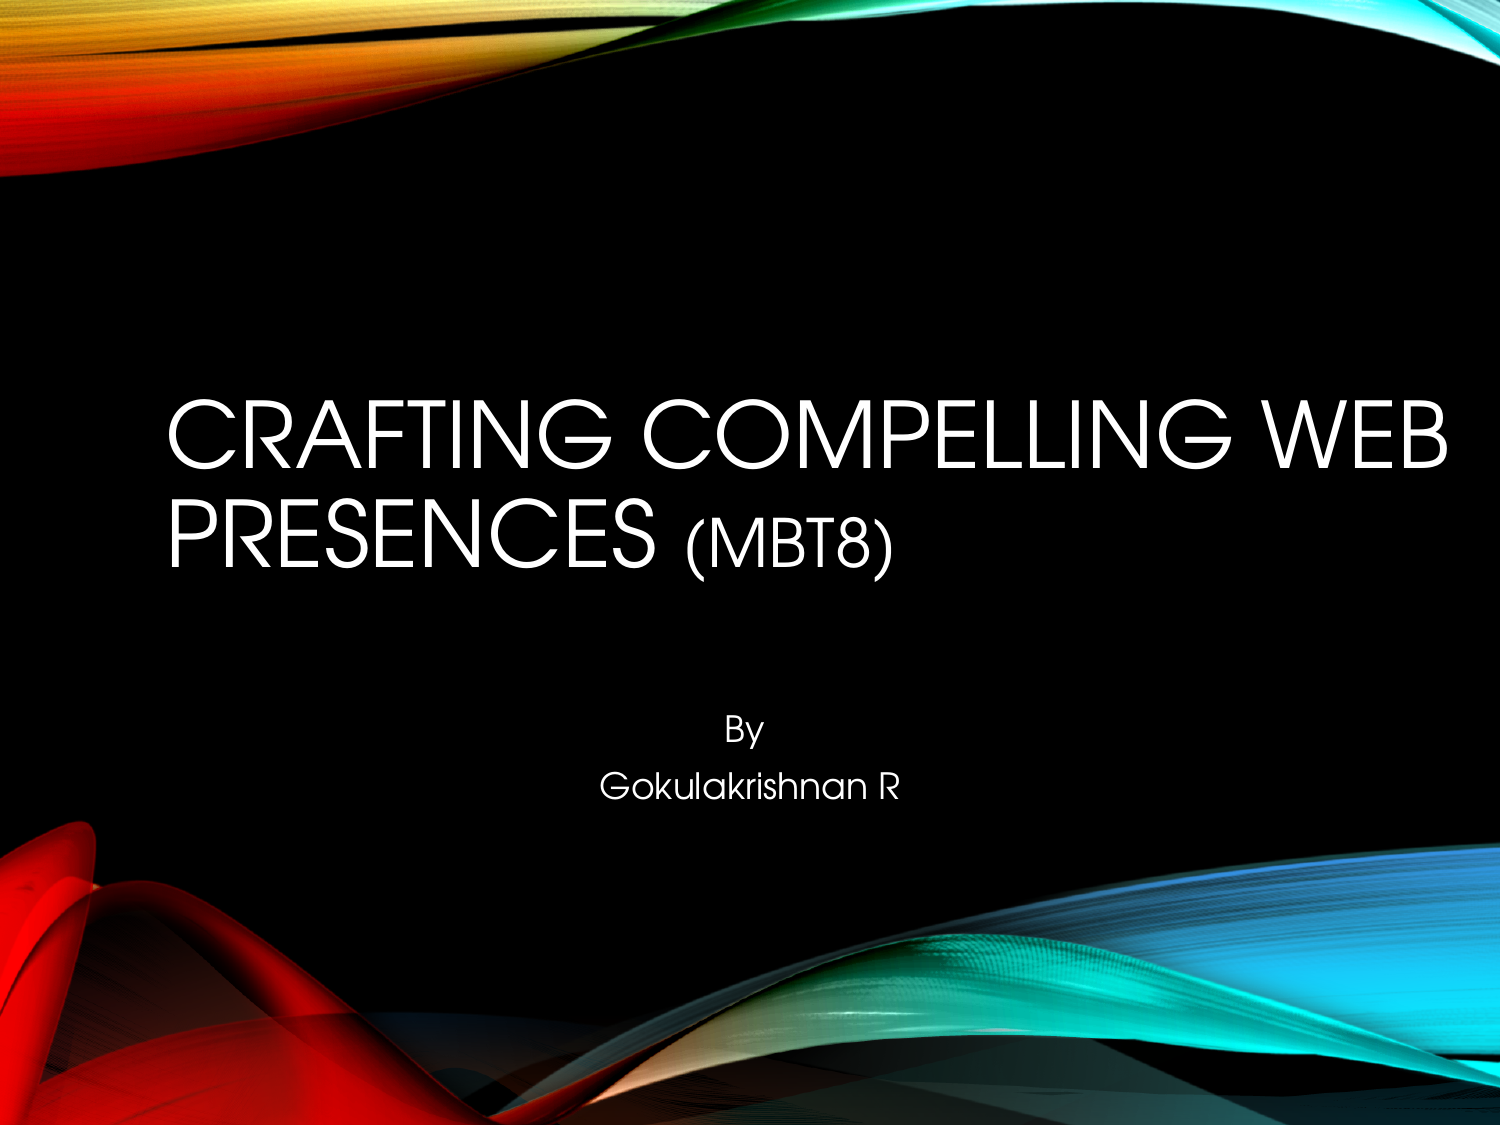

# Crafting Compelling Web Presences (MBT8)
By
Gokulakrishnan R